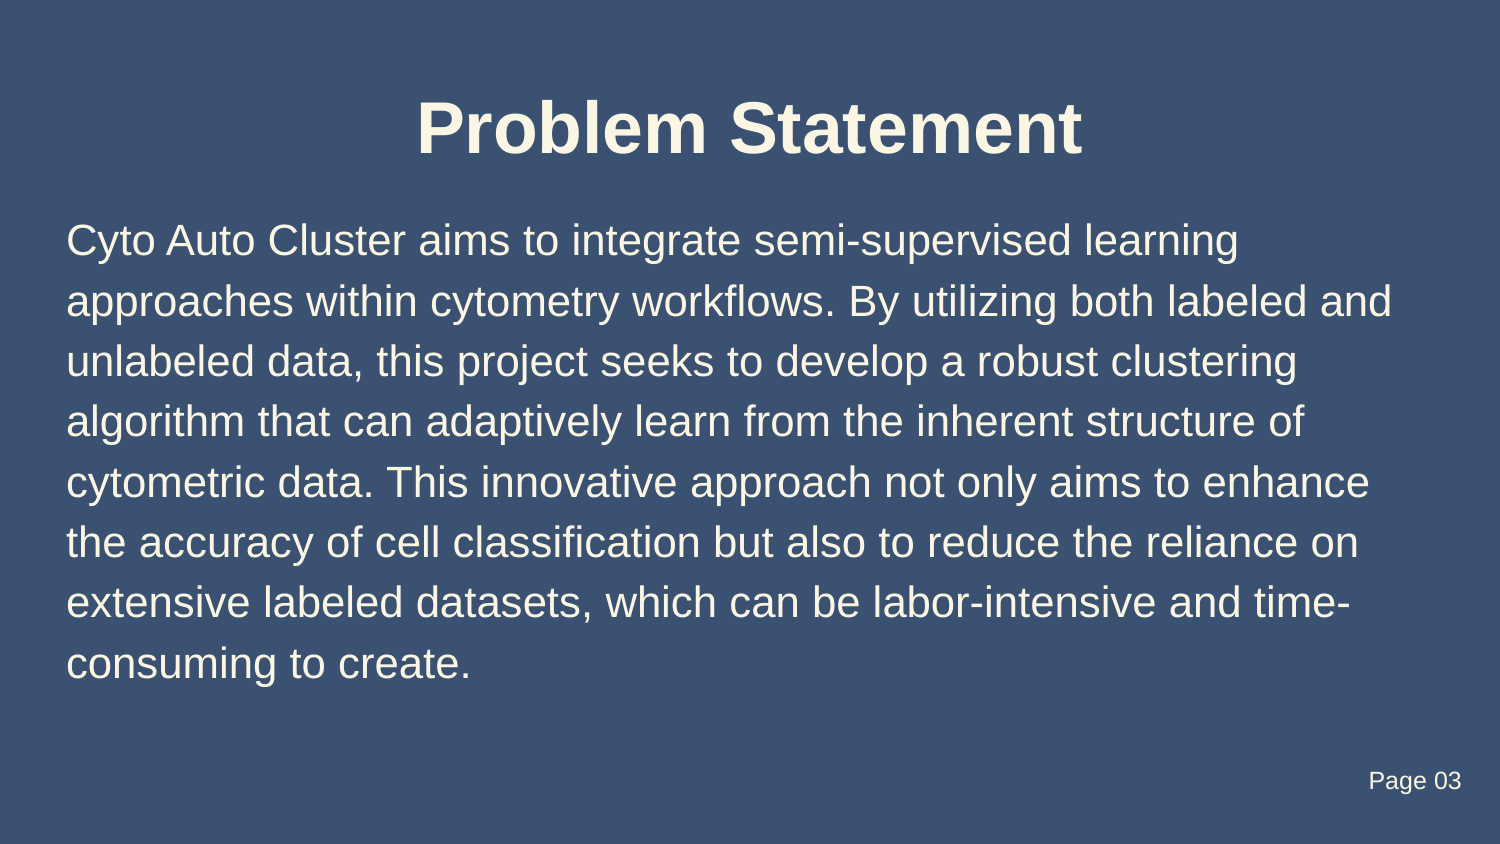

# Problem Statement
Cyto Auto Cluster aims to integrate semi-supervised learning approaches within cytometry workflows. By utilizing both labeled and unlabeled data, this project seeks to develop a robust clustering algorithm that can adaptively learn from the inherent structure of cytometric data. This innovative approach not only aims to enhance the accuracy of cell classification but also to reduce the reliance on extensive labeled datasets, which can be labor-intensive and time-consuming to create.
Page 03